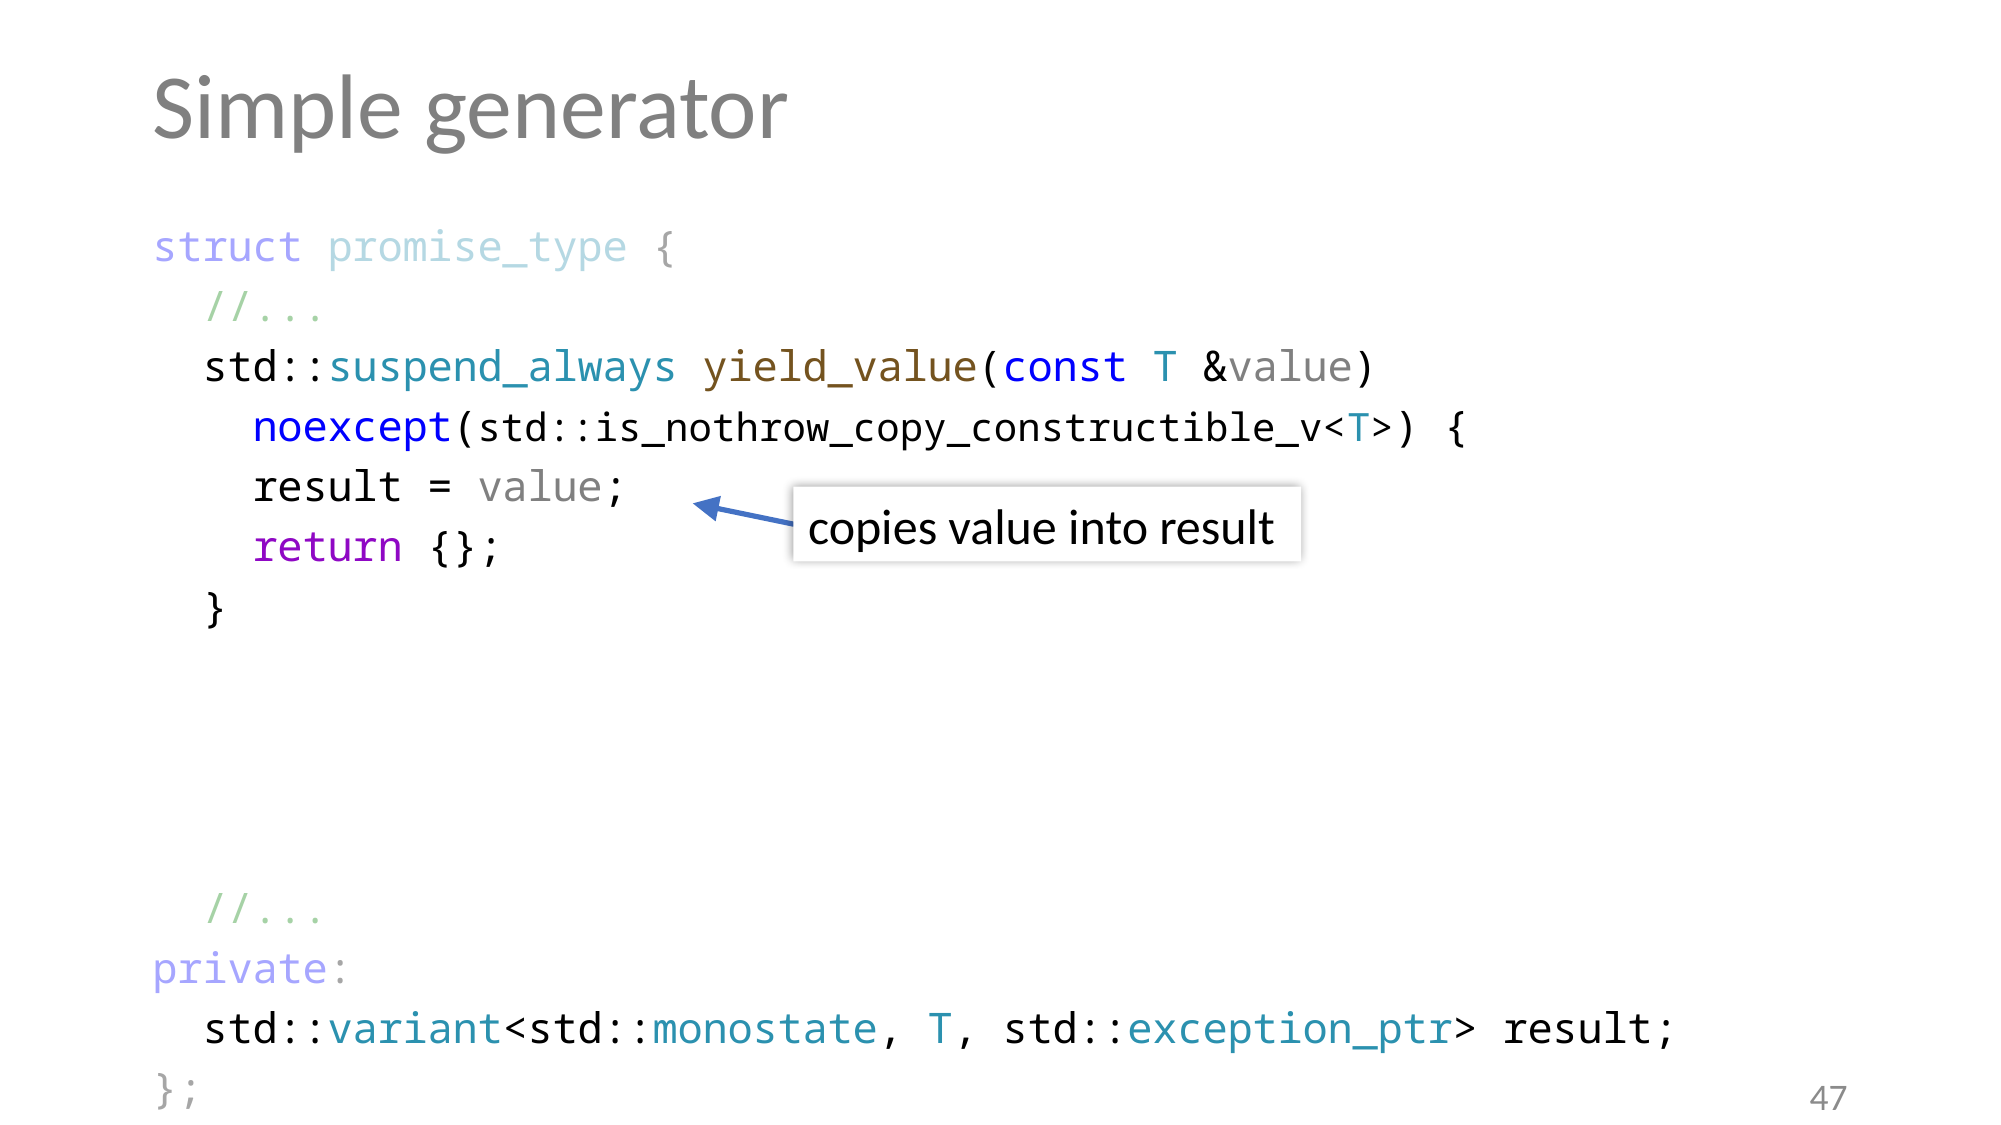

# Simple generator
struct promise_type {
  //...
  std::suspend_always yield_value(const T &value)
    noexcept(std::is_nothrow_copy_constructible_v<T>) {
    result = value;
    return {};
  }

  //...
private:
  std::variant<std::monostate, T, std::exception_ptr> result;
};
copies value into result
47